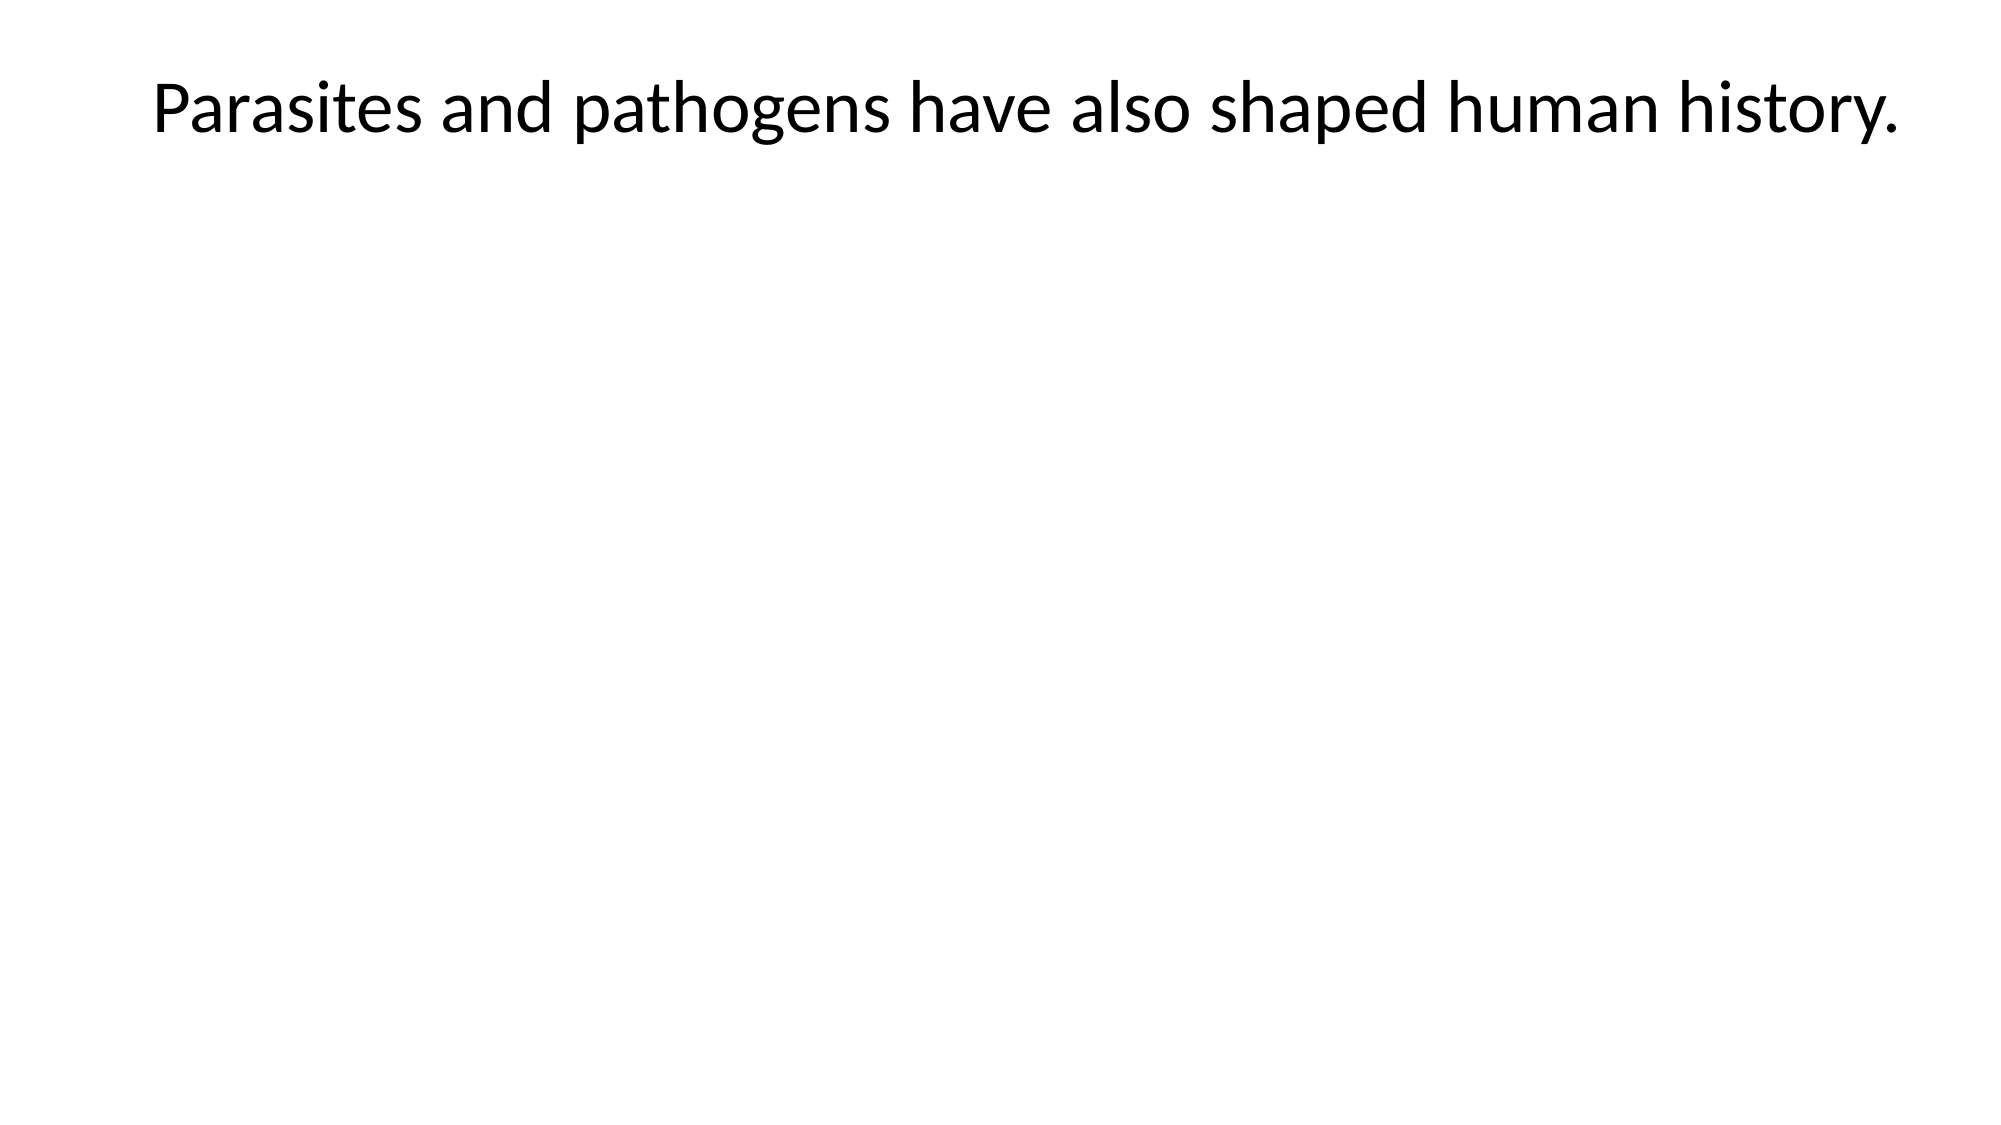

# Parasites and pathogens have also shaped human history.